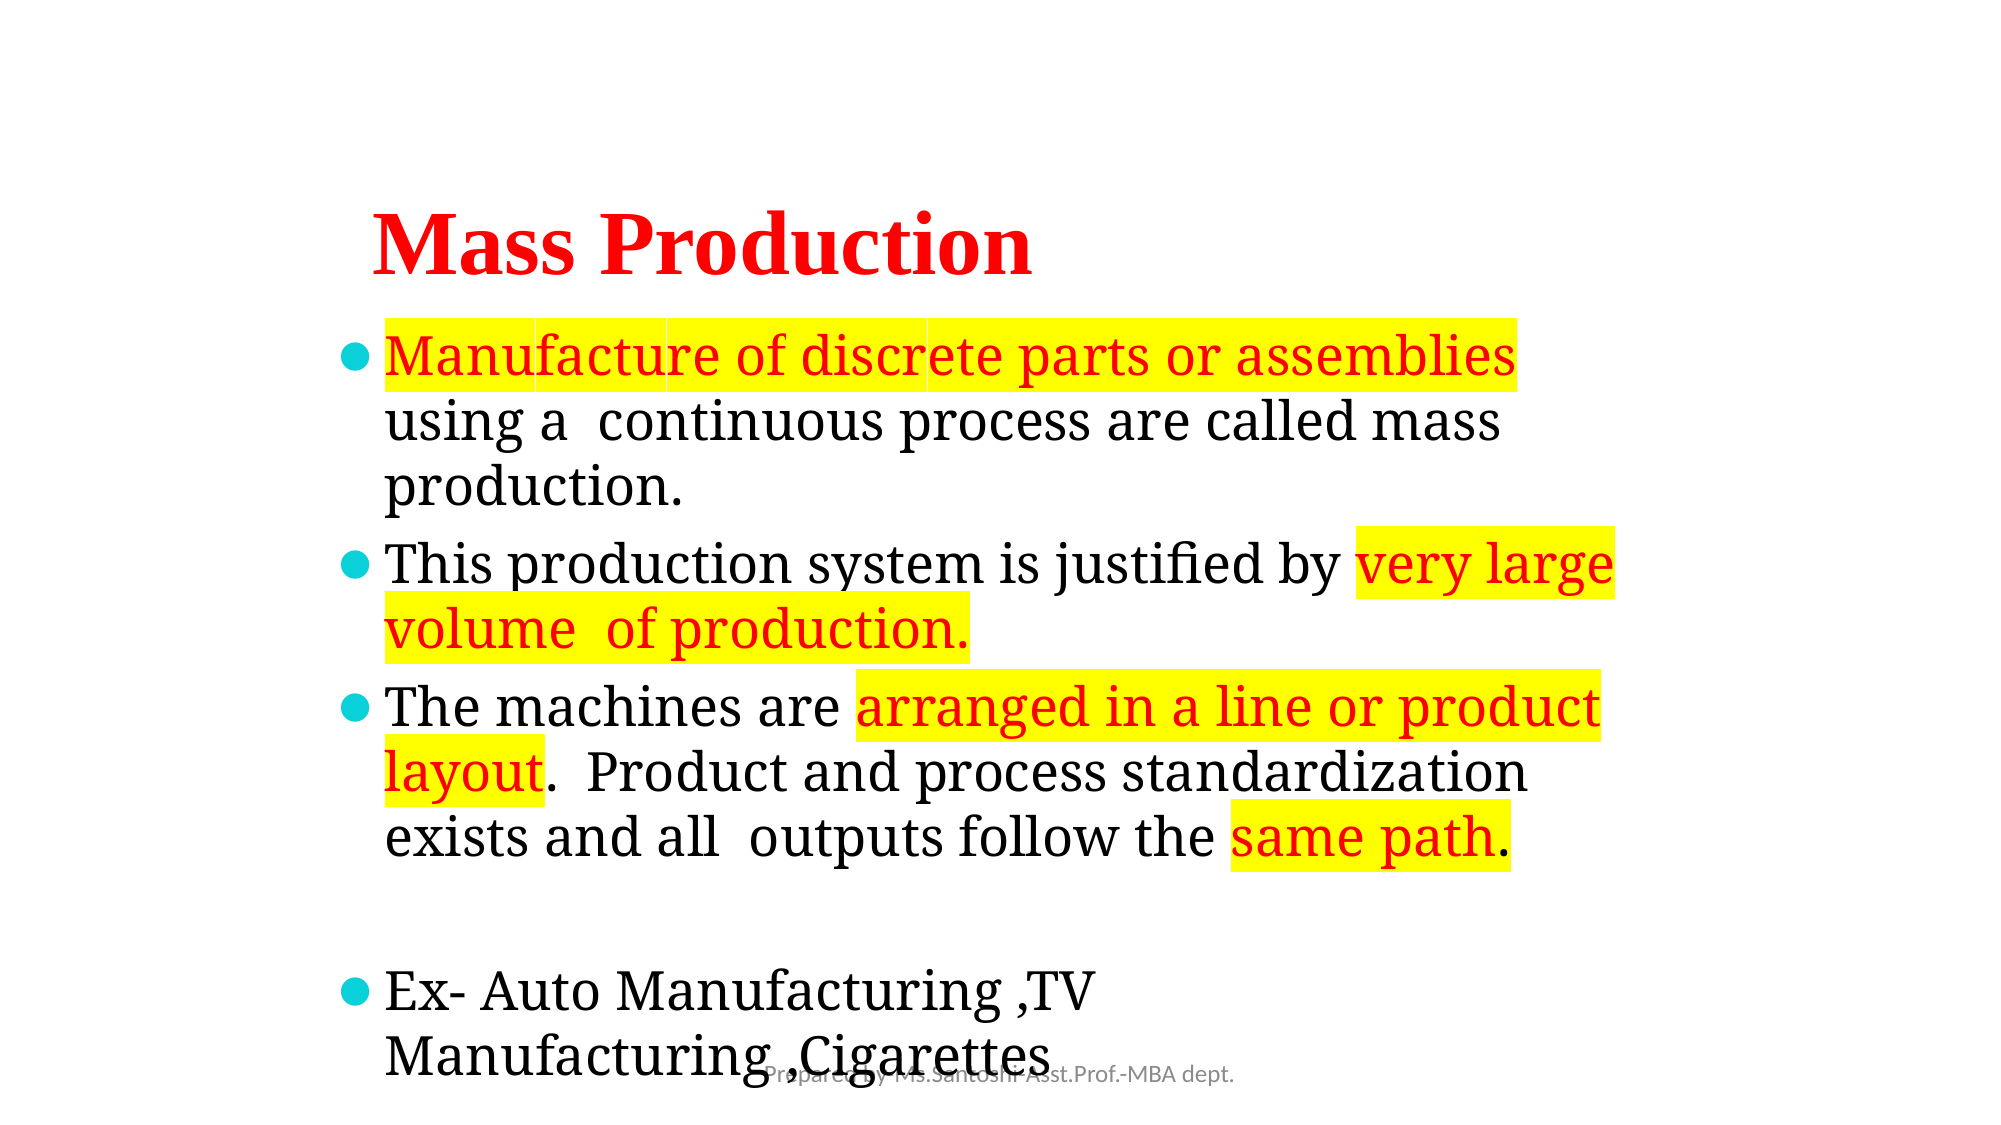

# Mass Production
Manufacture of discrete parts or assemblies using a  continuous process are called mass production.
This production system is justified by very large volume  of production.
The machines are arranged in a line or product layout.  Product and process standardization exists and all  outputs follow the same path.

Ex- Auto Manufacturing ,TV Manufacturing ,Cigarettes
Prepared by-Ms.Santoshi-Asst.Prof.-MBA dept.